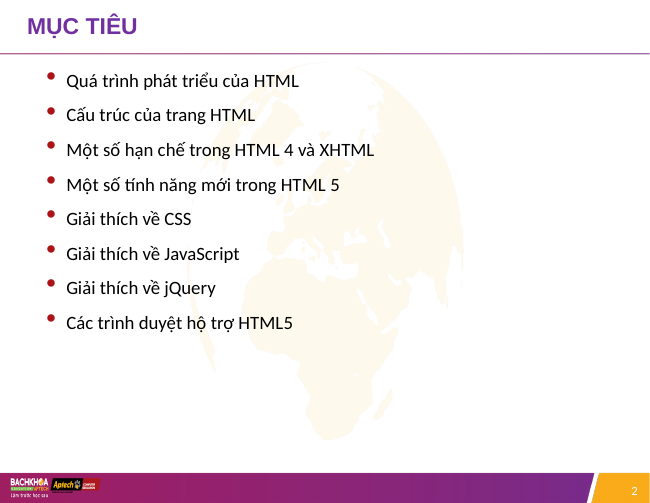

# MỤC TIÊU
Quá trình phát triểu của HTML
Cấu trúc của trang HTML
Một số hạn chế trong HTML 4 và XHTML
Một số tính năng mới trong HTML 5
Giải thích về CSS
Giải thích về JavaScript
Giải thích về jQuery
Các trình duyệt hộ trợ HTML5
2